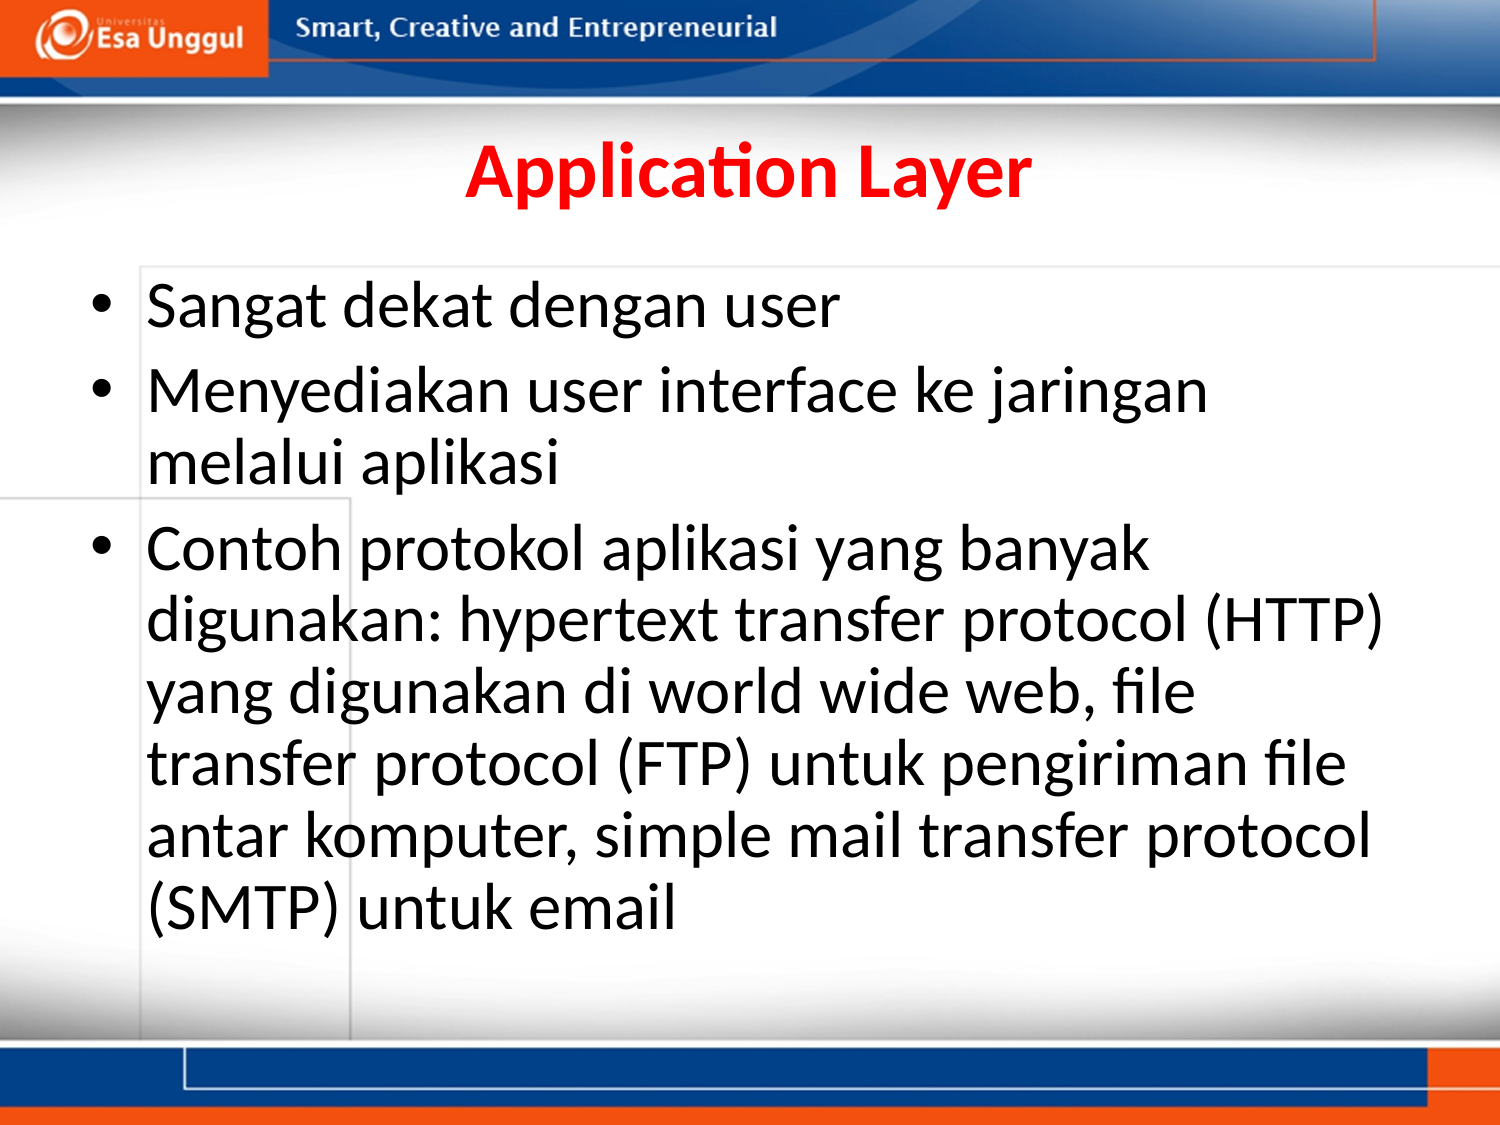

# Application Layer
Sangat dekat dengan user
Menyediakan user interface ke jaringan melalui aplikasi
Contoh protokol aplikasi yang banyak digunakan: hypertext transfer protocol (HTTP) yang digunakan di world wide web, file transfer protocol (FTP) untuk pengiriman file antar komputer, simple mail transfer protocol (SMTP) untuk email